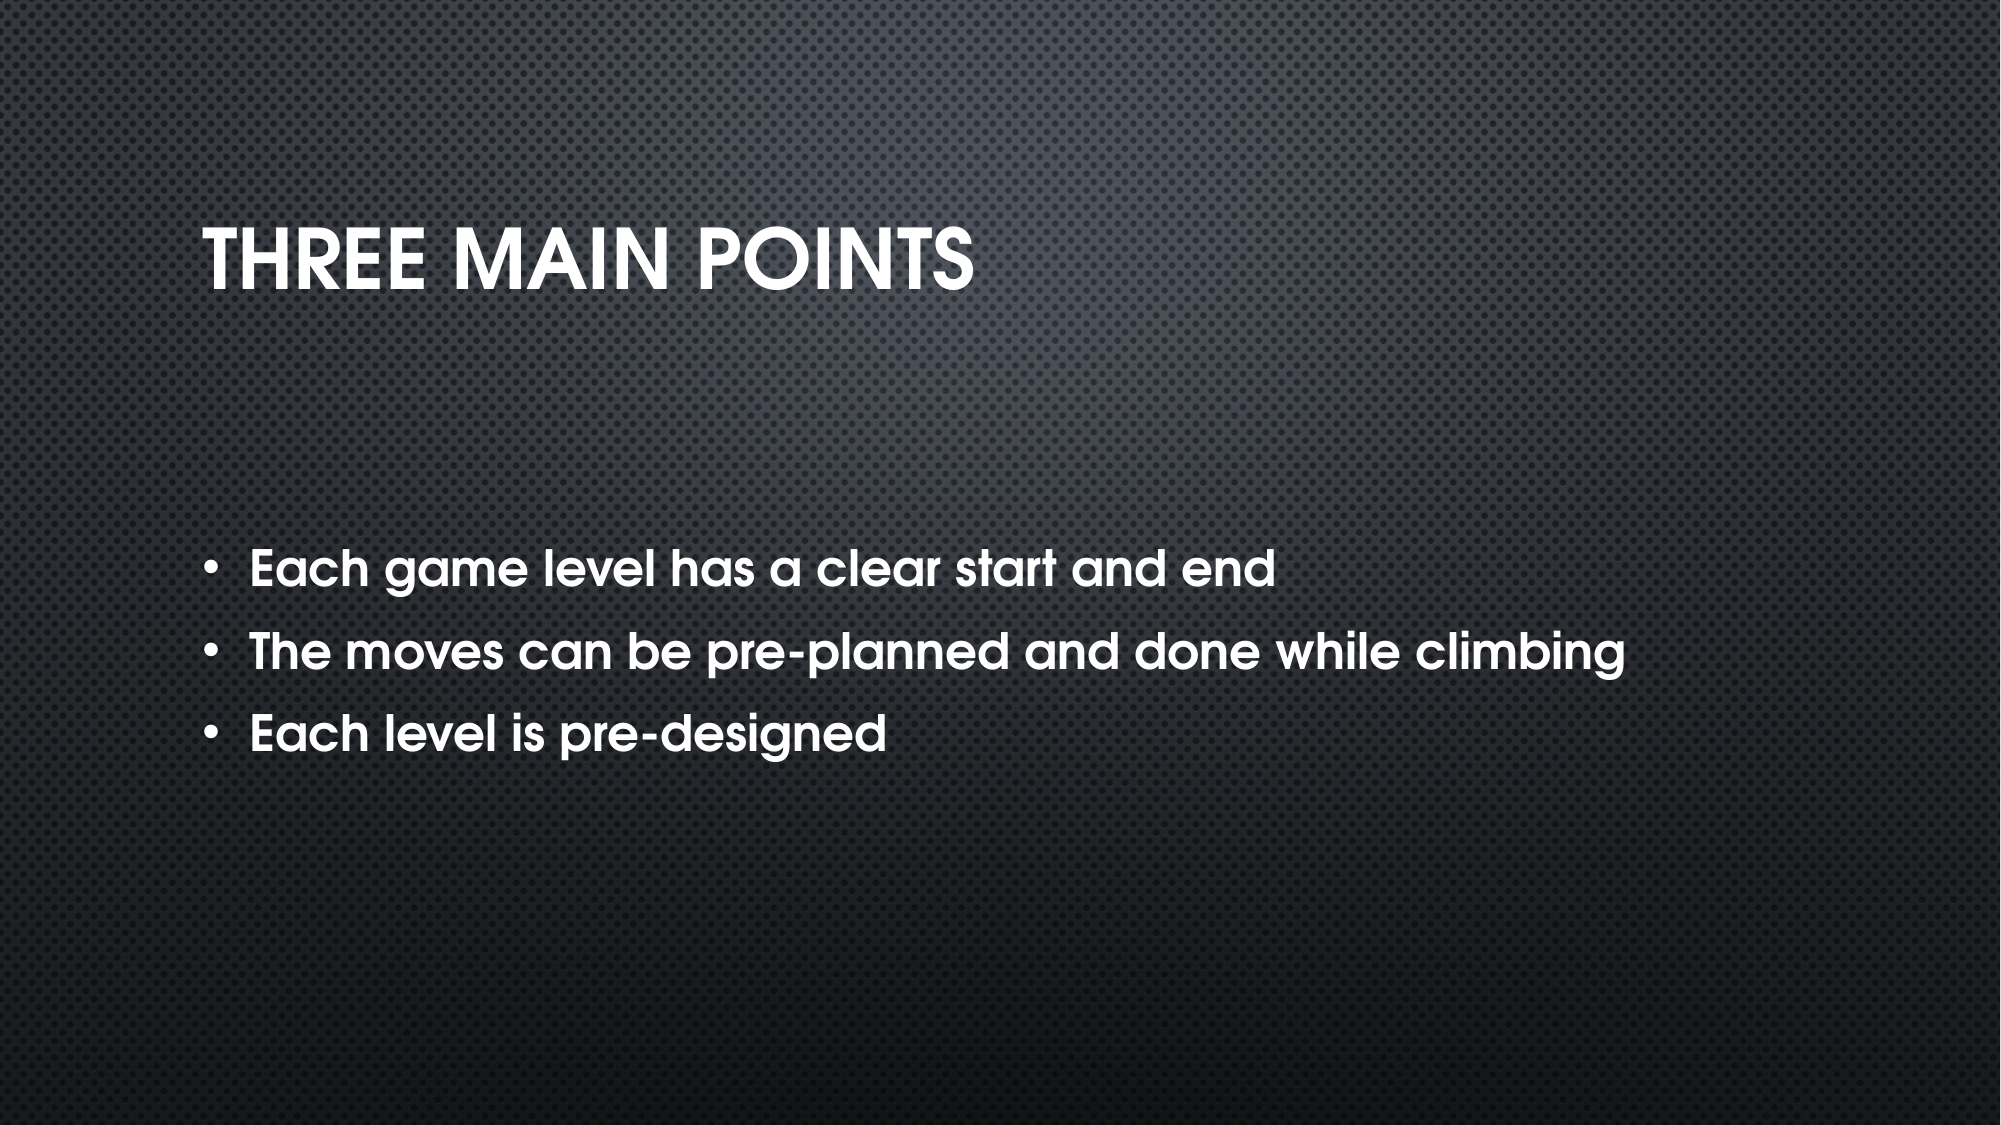

# Three Main points
Each game level has a clear start and end
The moves can be pre-planned and done while climbing
Each level is pre-designed